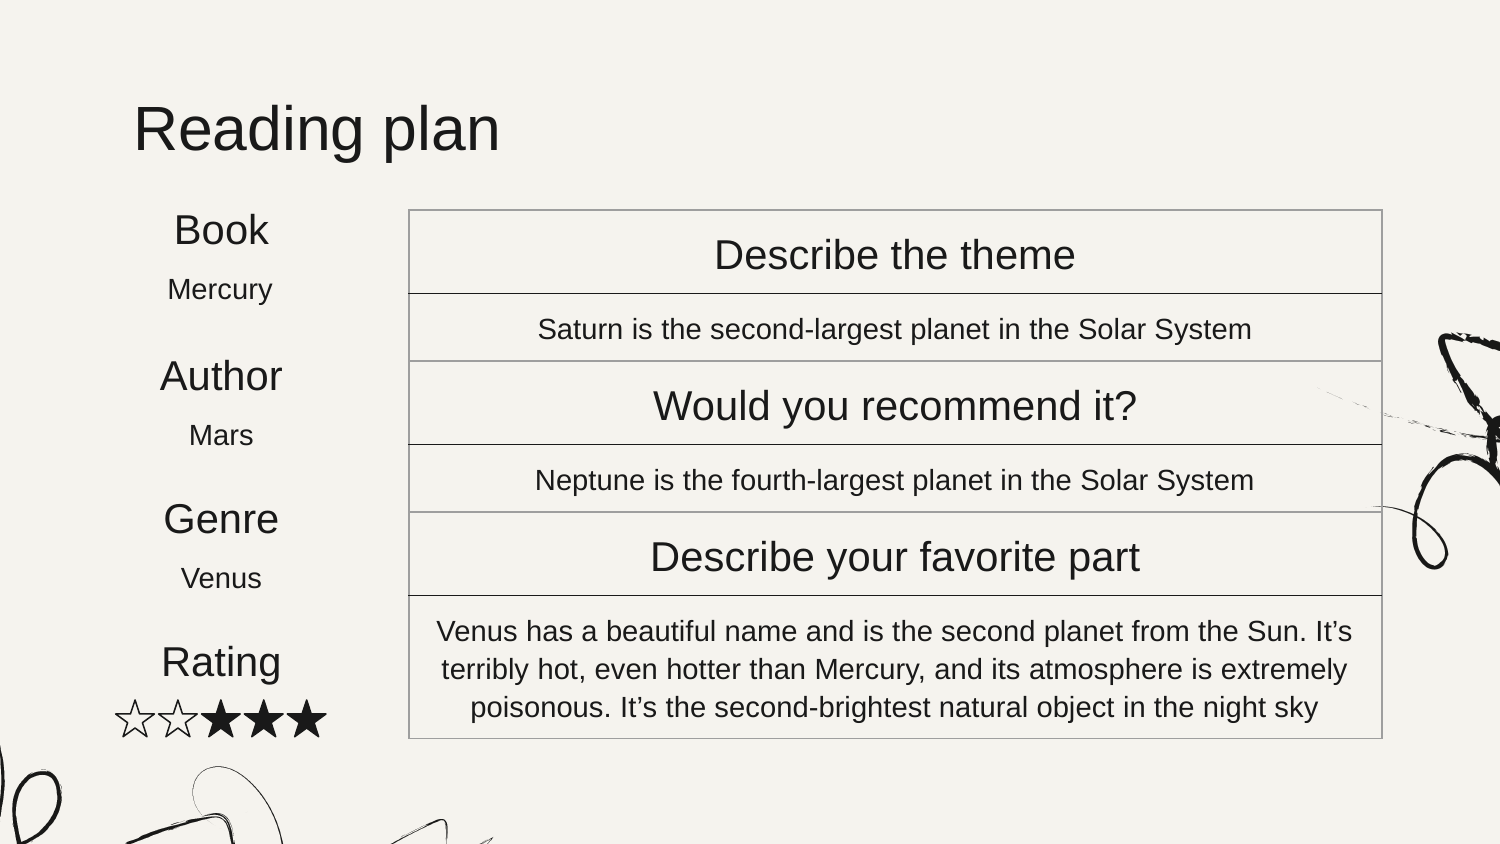

# Reading plan
Book
| Describe the theme |
| --- |
| Saturn is the second-largest planet in the Solar System |
| Would you recommend it? |
| Neptune is the fourth-largest planet in the Solar System |
| Describe your favorite part |
| Venus has a beautiful name and is the second planet from the Sun. It’s terribly hot, even hotter than Mercury, and its atmosphere is extremely poisonous. It’s the second-brightest natural object in the night sky |
Mercury
Author
Mars
Genre
Venus
Rating